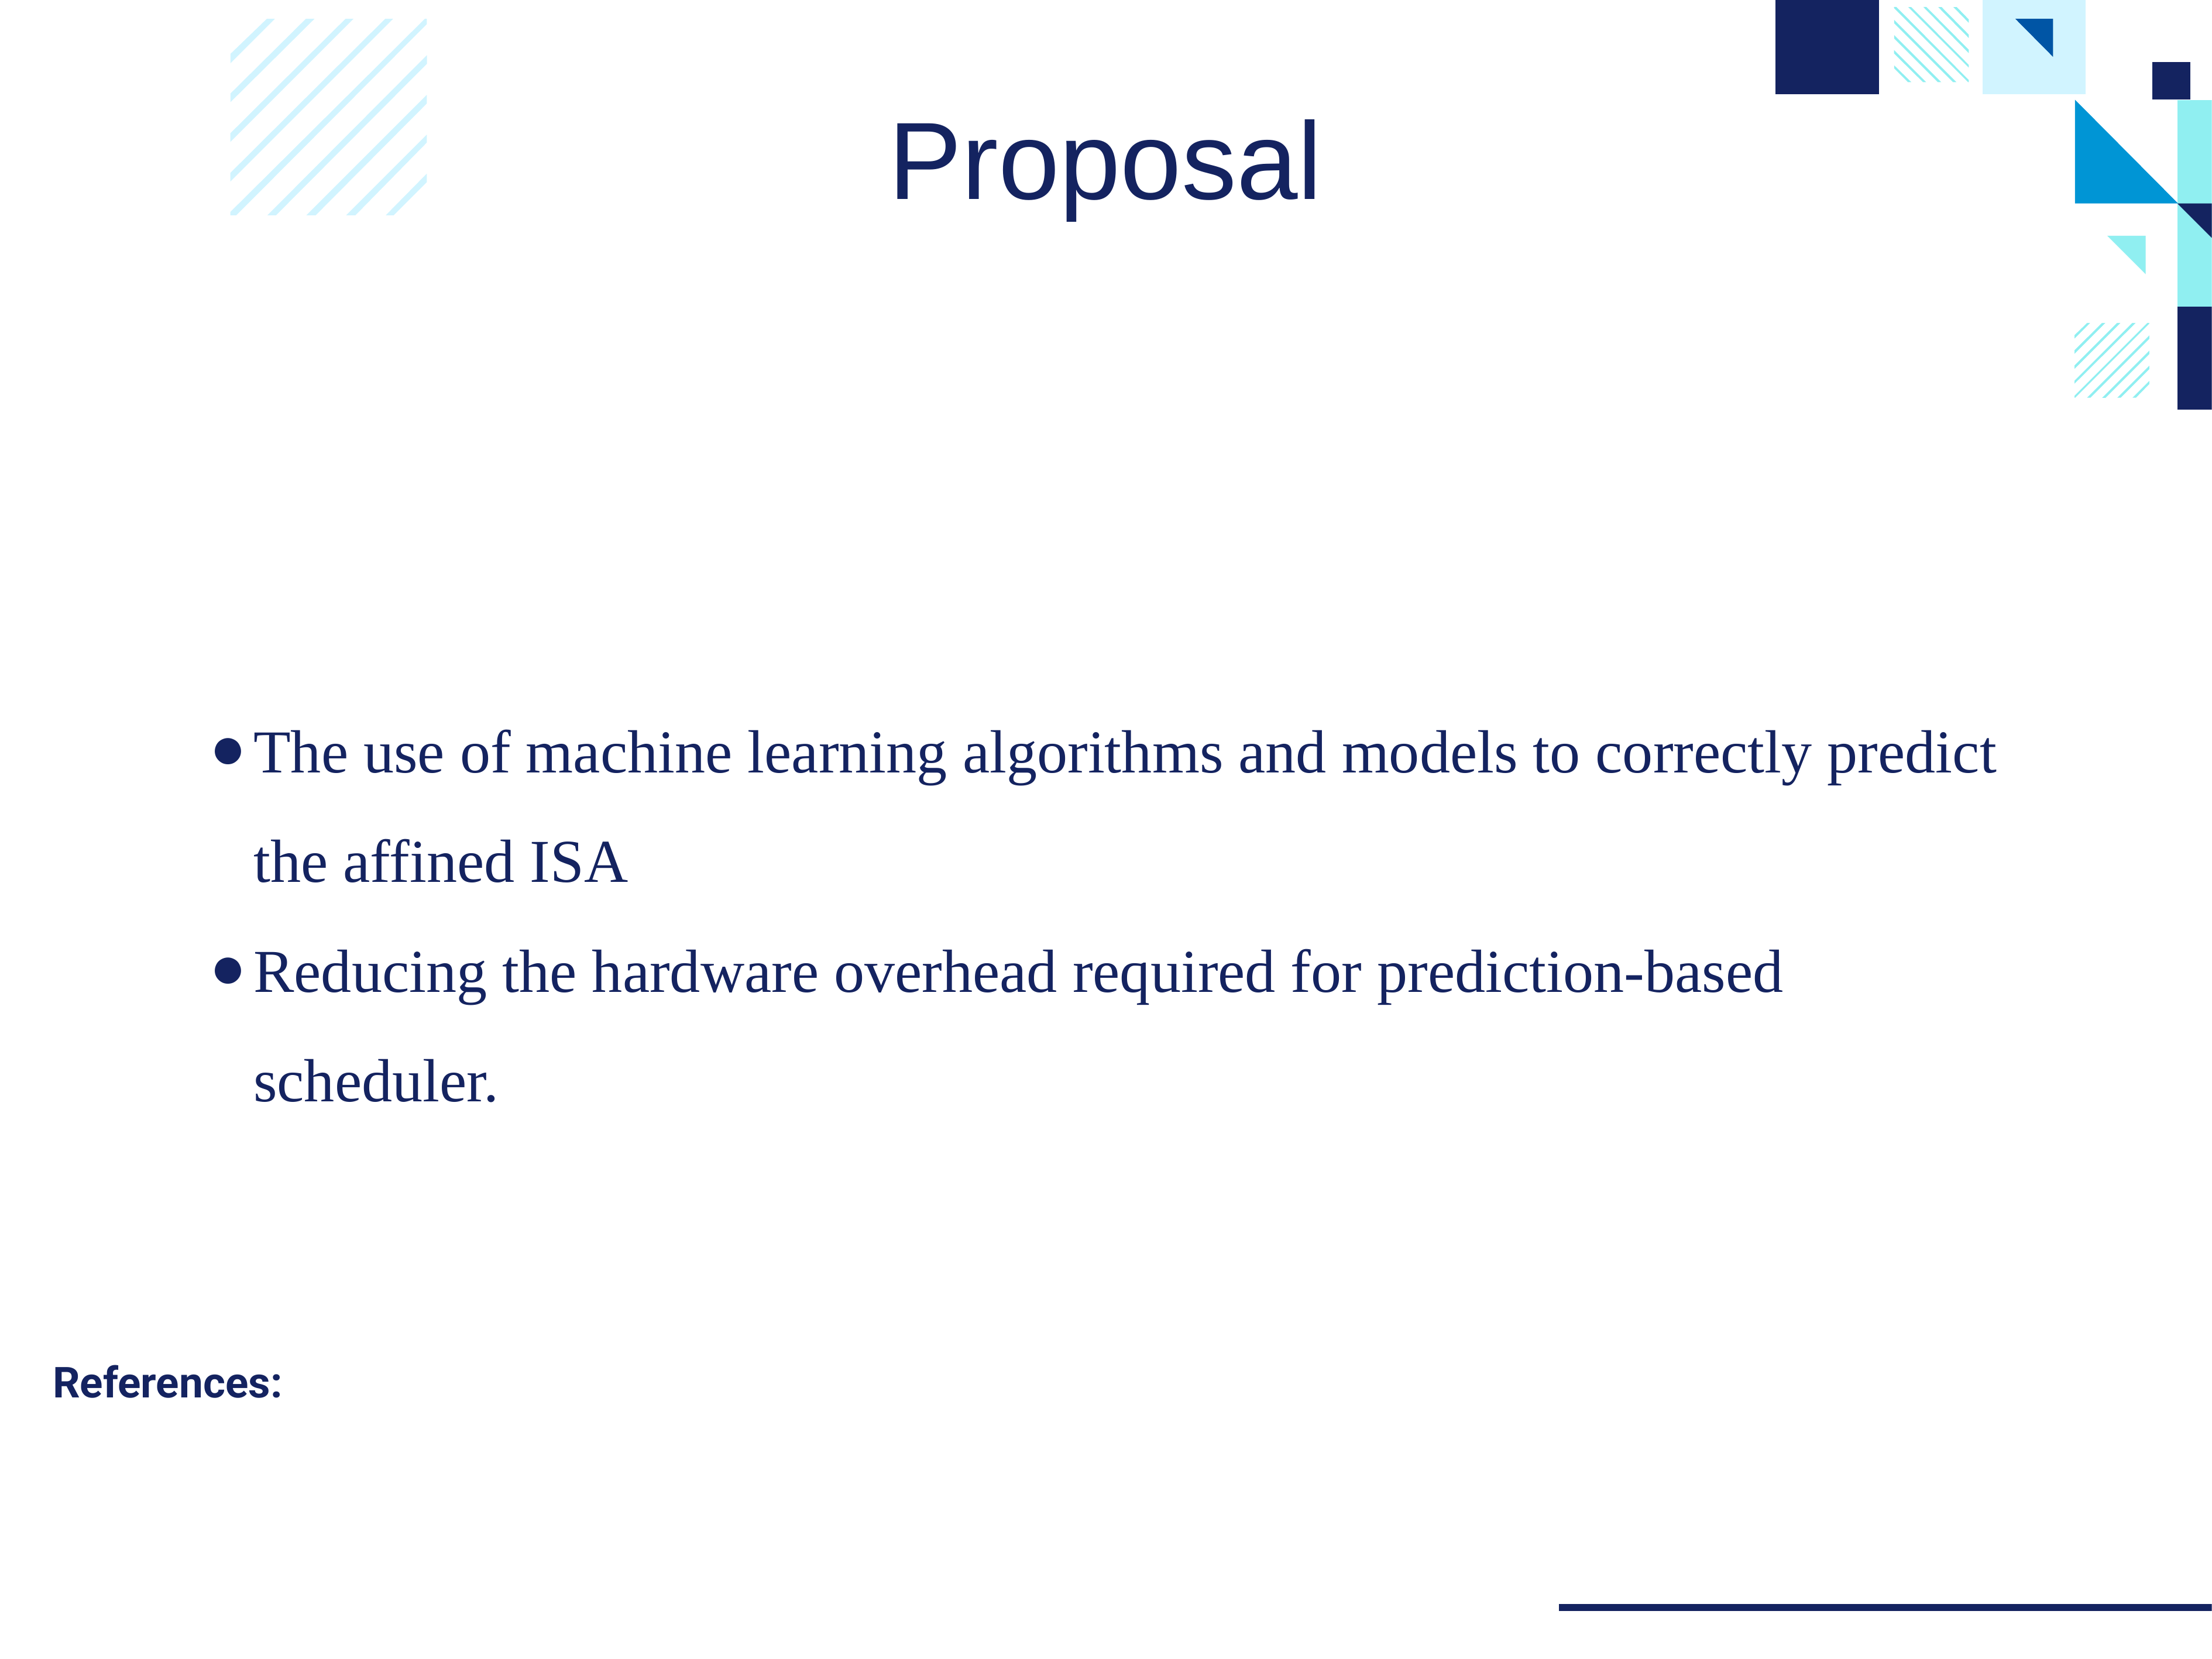

# Proposal
The use of machine learning algorithms and models to correctly predict the affined ISA
Reducing the hardware overhead required for prediction-based scheduler.
References: